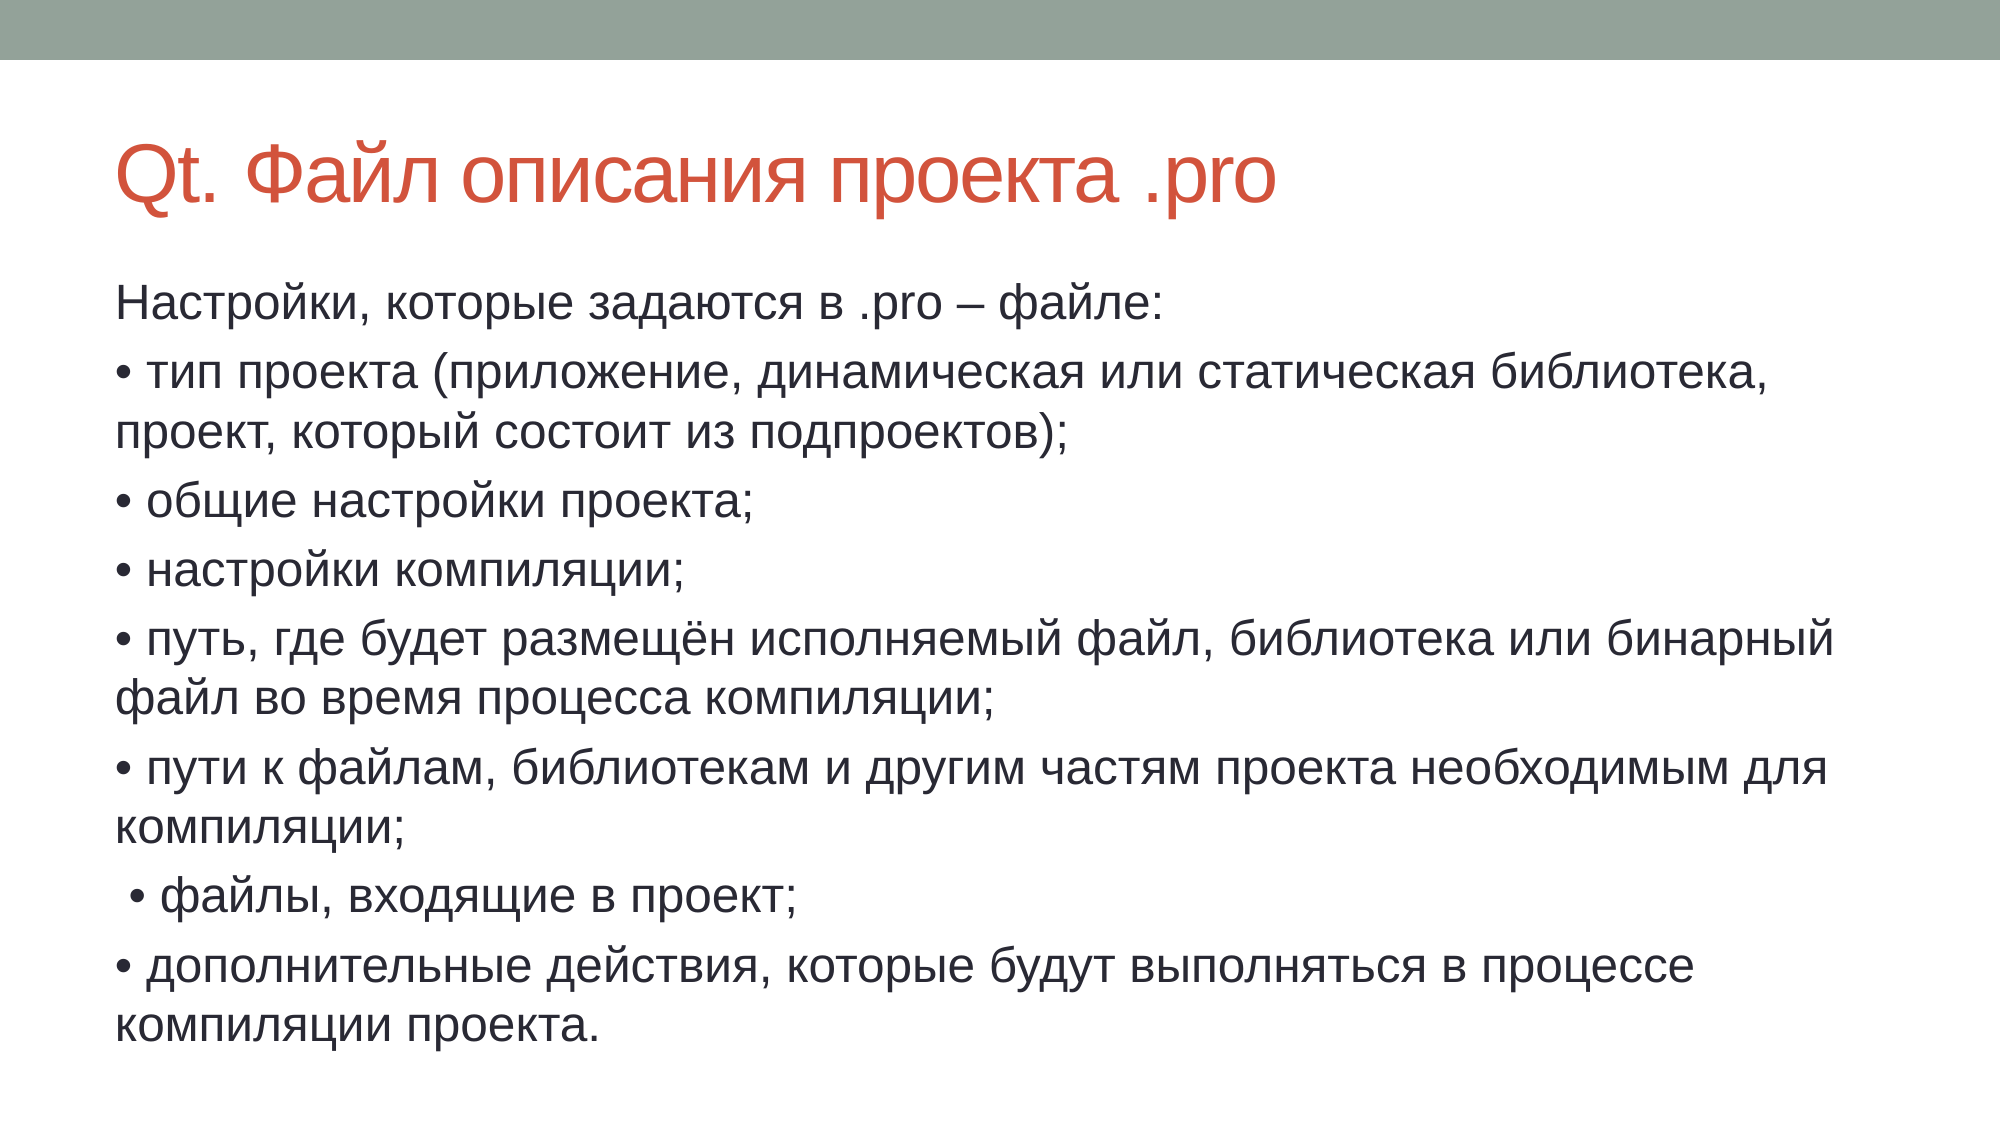

# Qt. Файл описания проекта .pro
Настройки, которые задаются в .pro – файле:
• тип проекта (приложение, динамическая или статическая библиотека, проект, который состоит из подпроектов);
• общие настройки проекта;
• настройки компиляции;
• путь, где будет размещён исполняемый файл, библиотека или бинарный файл во время процесса компиляции;
• пути к файлам, библиотекам и другим частям проекта необходимым для компиляции;
 • файлы, входящие в проект;
• дополнительные действия, которые будут выполняться в процессе компиляции проекта.